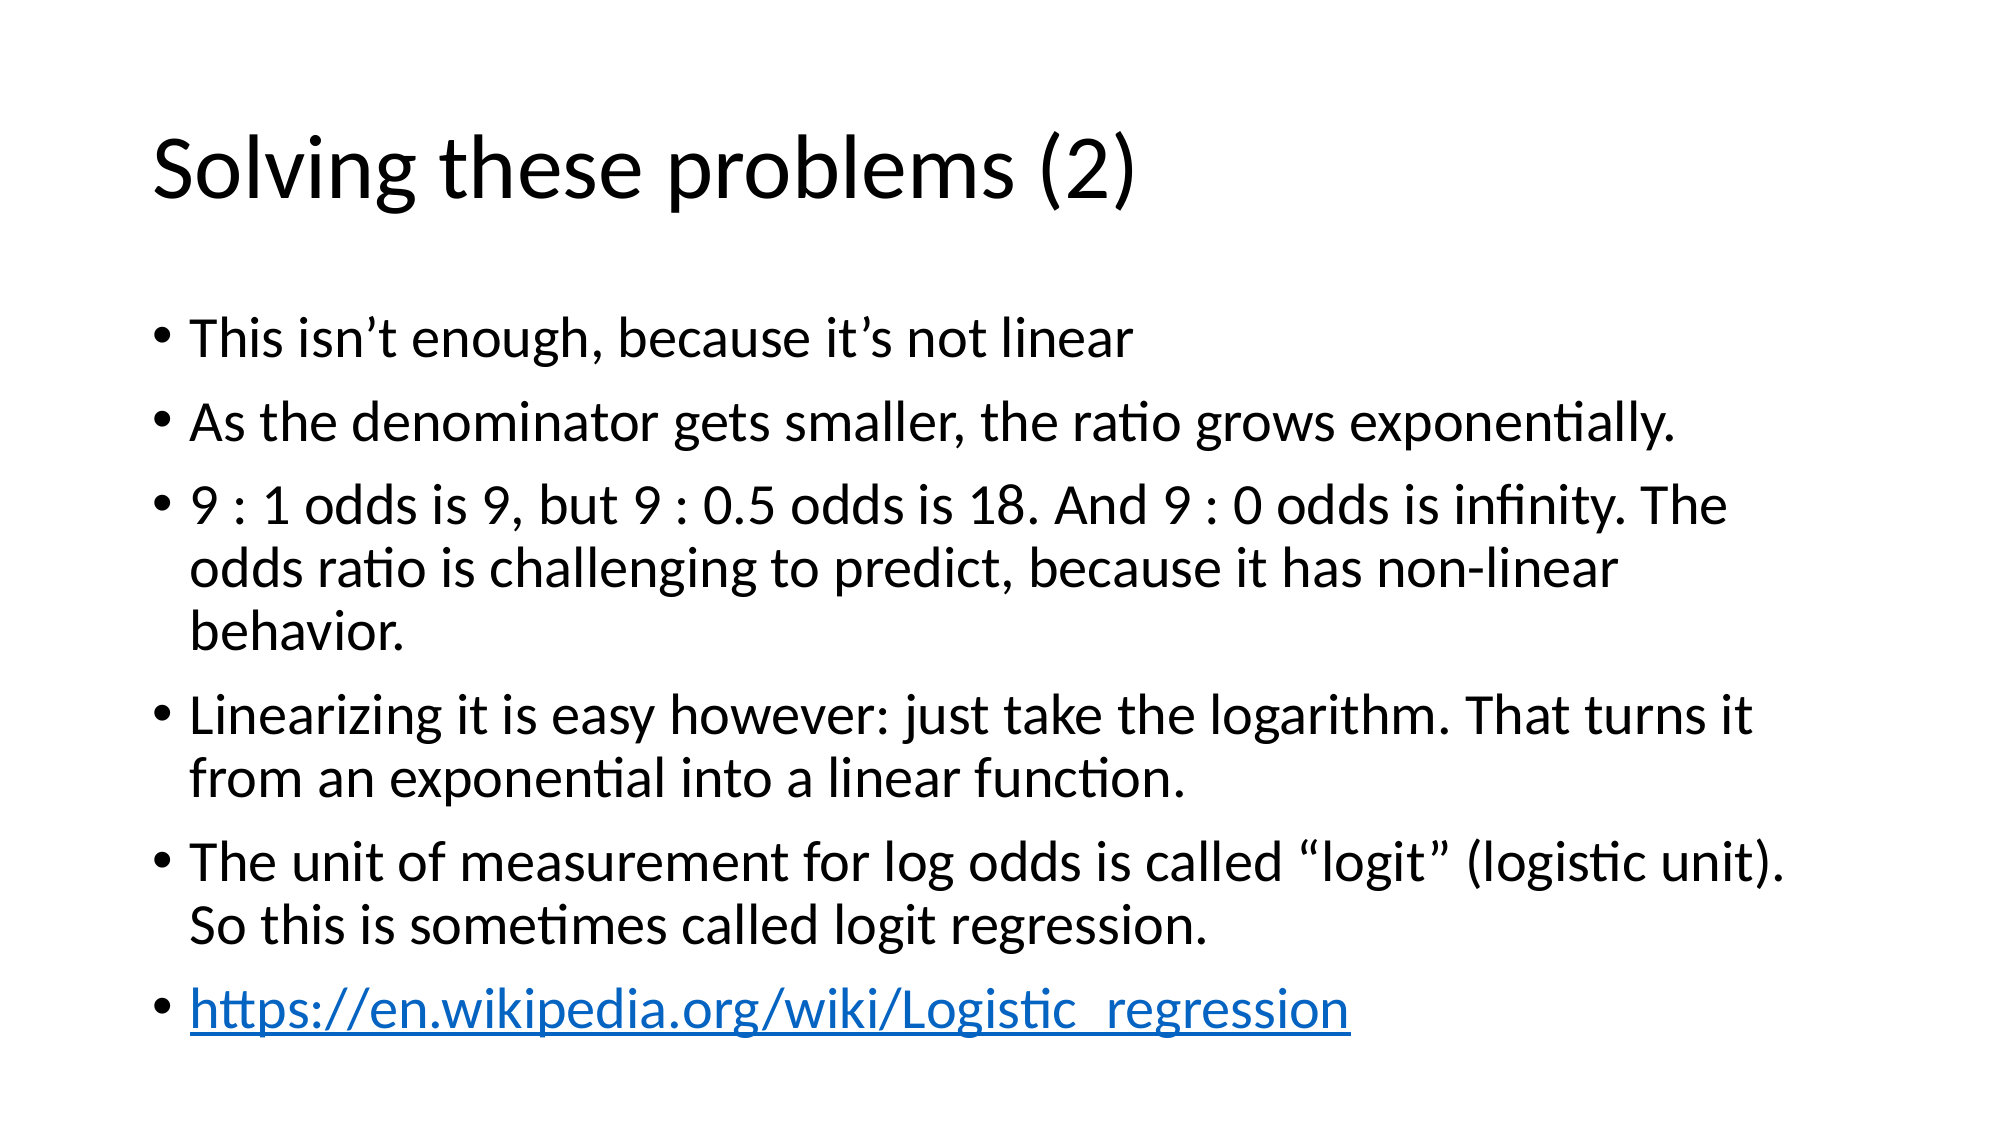

# Solving these problems (2)
This isn’t enough, because it’s not linear
As the denominator gets smaller, the ratio grows exponentially.
9 : 1 odds is 9, but 9 : 0.5 odds is 18. And 9 : 0 odds is infinity. The odds ratio is challenging to predict, because it has non-linear behavior.
Linearizing it is easy however: just take the logarithm. That turns it from an exponential into a linear function.
The unit of measurement for log odds is called “logit” (logistic unit). So this is sometimes called logit regression.
https://en.wikipedia.org/wiki/Logistic_regression